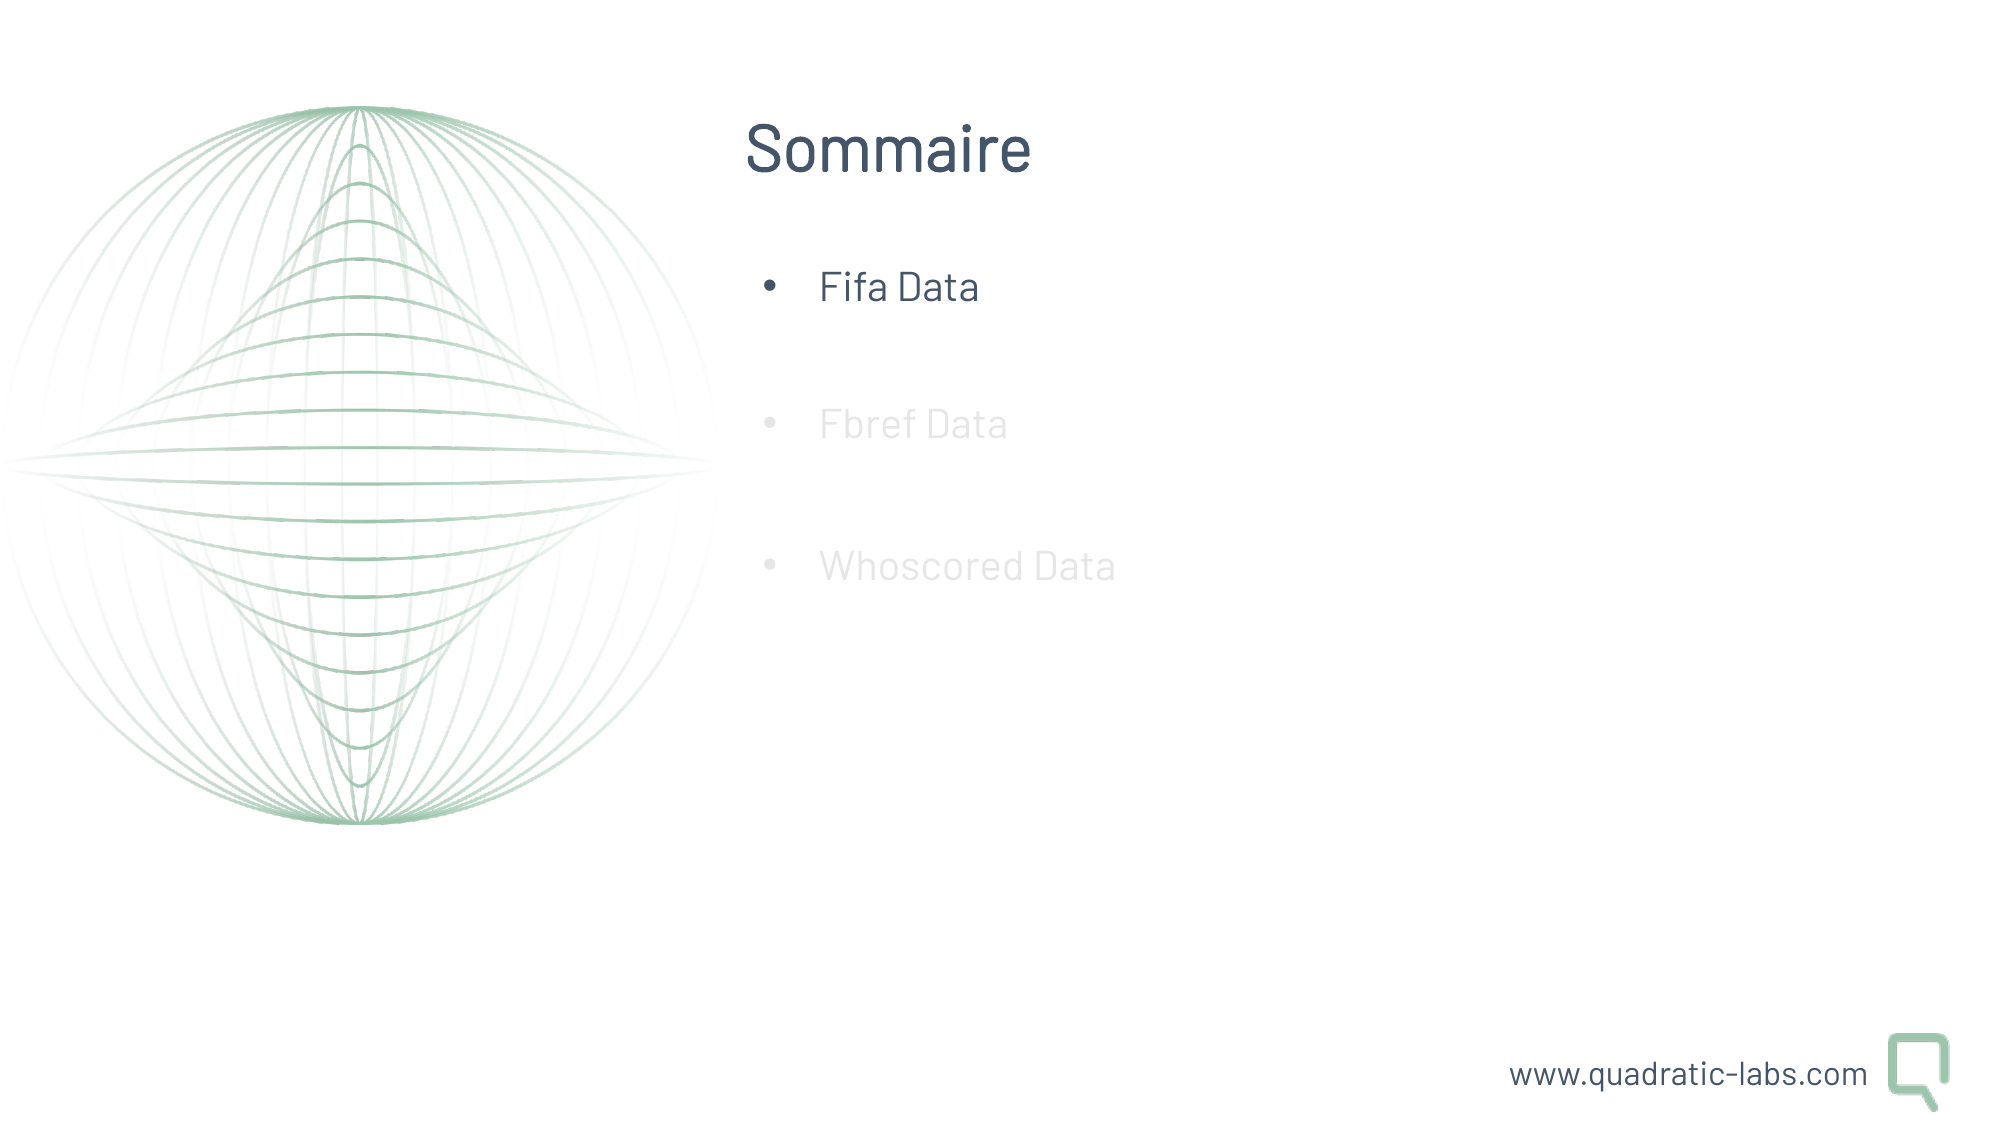

# Sommaire
Fifa Data

Fbref Data

Whoscored Data